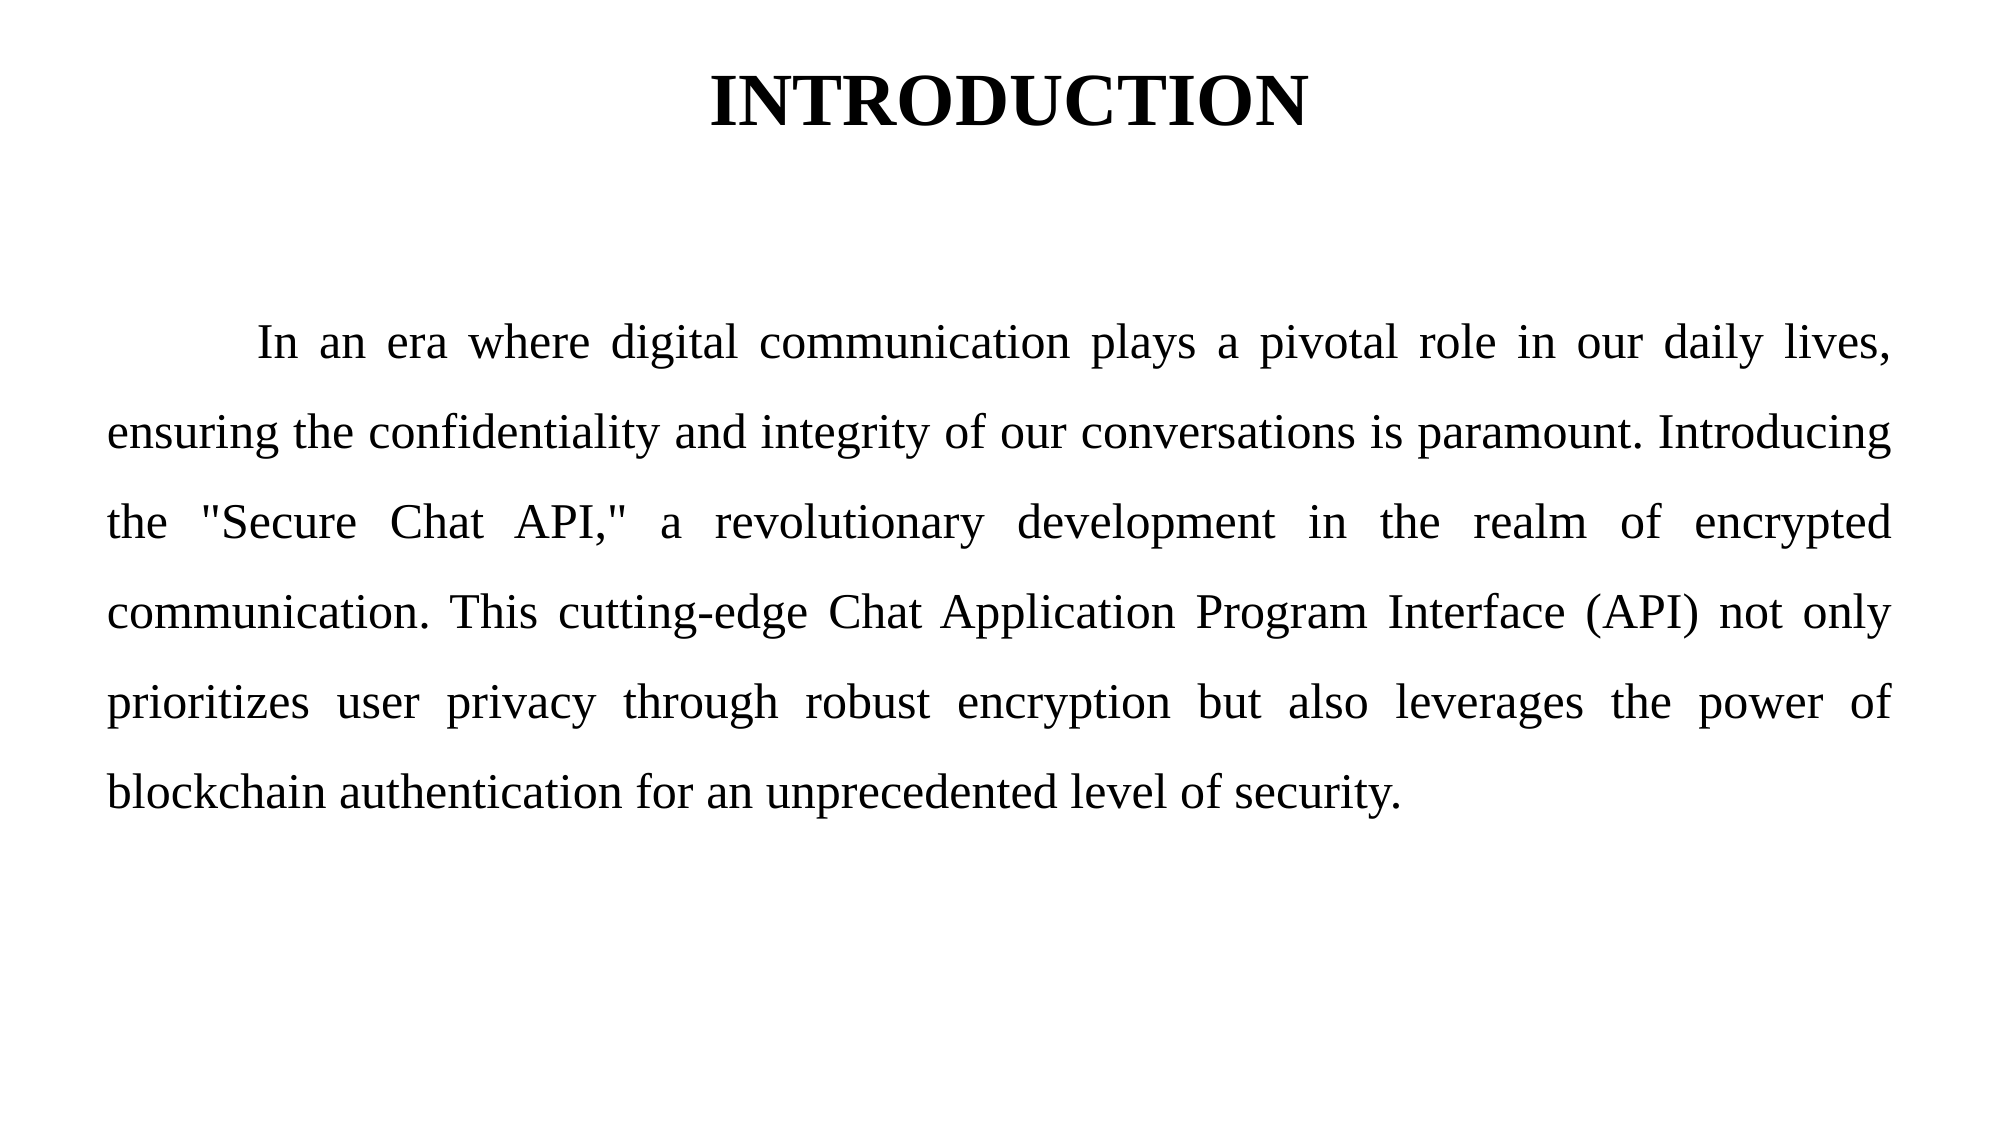

# INTRODUCTION
	In an era where digital communication plays a pivotal role in our daily lives, ensuring the confidentiality and integrity of our conversations is paramount. Introducing the "Secure Chat API," a revolutionary development in the realm of encrypted communication. This cutting-edge Chat Application Program Interface (API) not only prioritizes user privacy through robust encryption but also leverages the power of blockchain authentication for an unprecedented level of security.